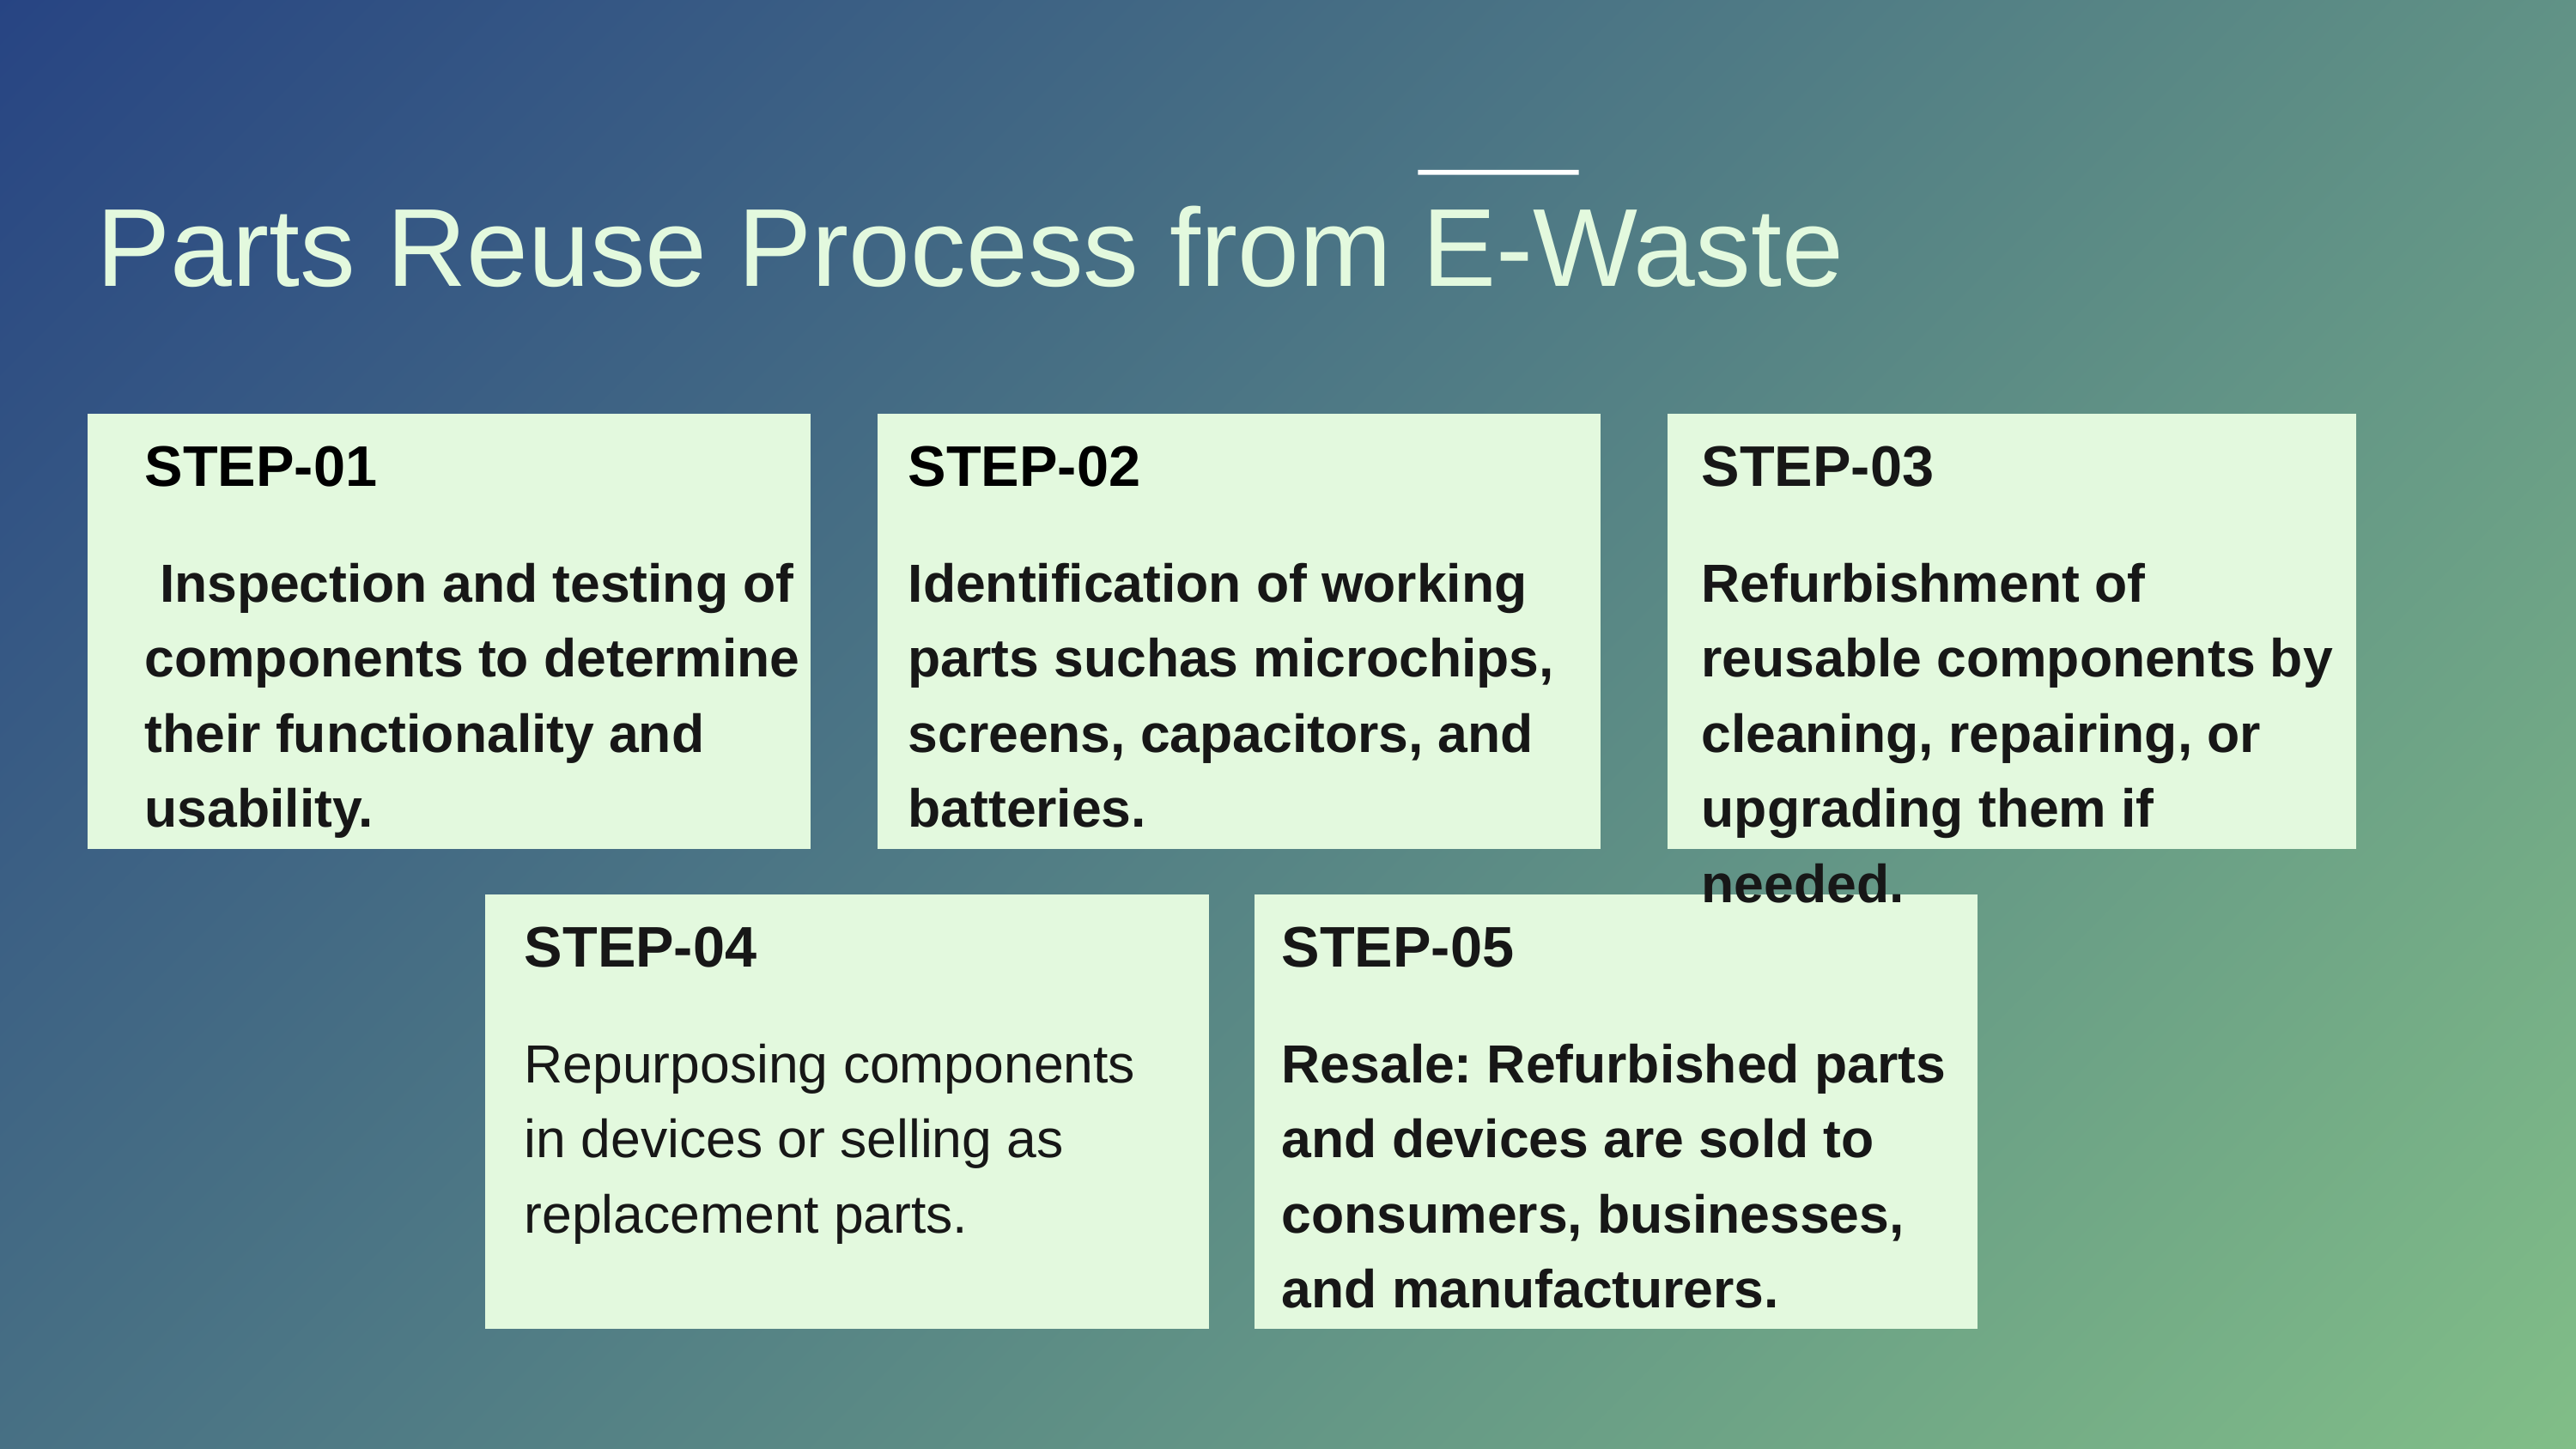

Parts Reuse Process from E-Waste

STEP-01
 Inspection and testing of components to determine their functionality and usability.

STEP-02
Identification of working parts suchas microchips, screens, capacitors, and batteries.

STEP-03
Refurbishment of reusable components by cleaning, repairing, or upgrading them if needed.

STEP-04
Repurposing components in devices or selling as replacement parts.

STEP-05
Resale: Refurbished parts and devices are sold to consumers, businesses, and manufacturers.